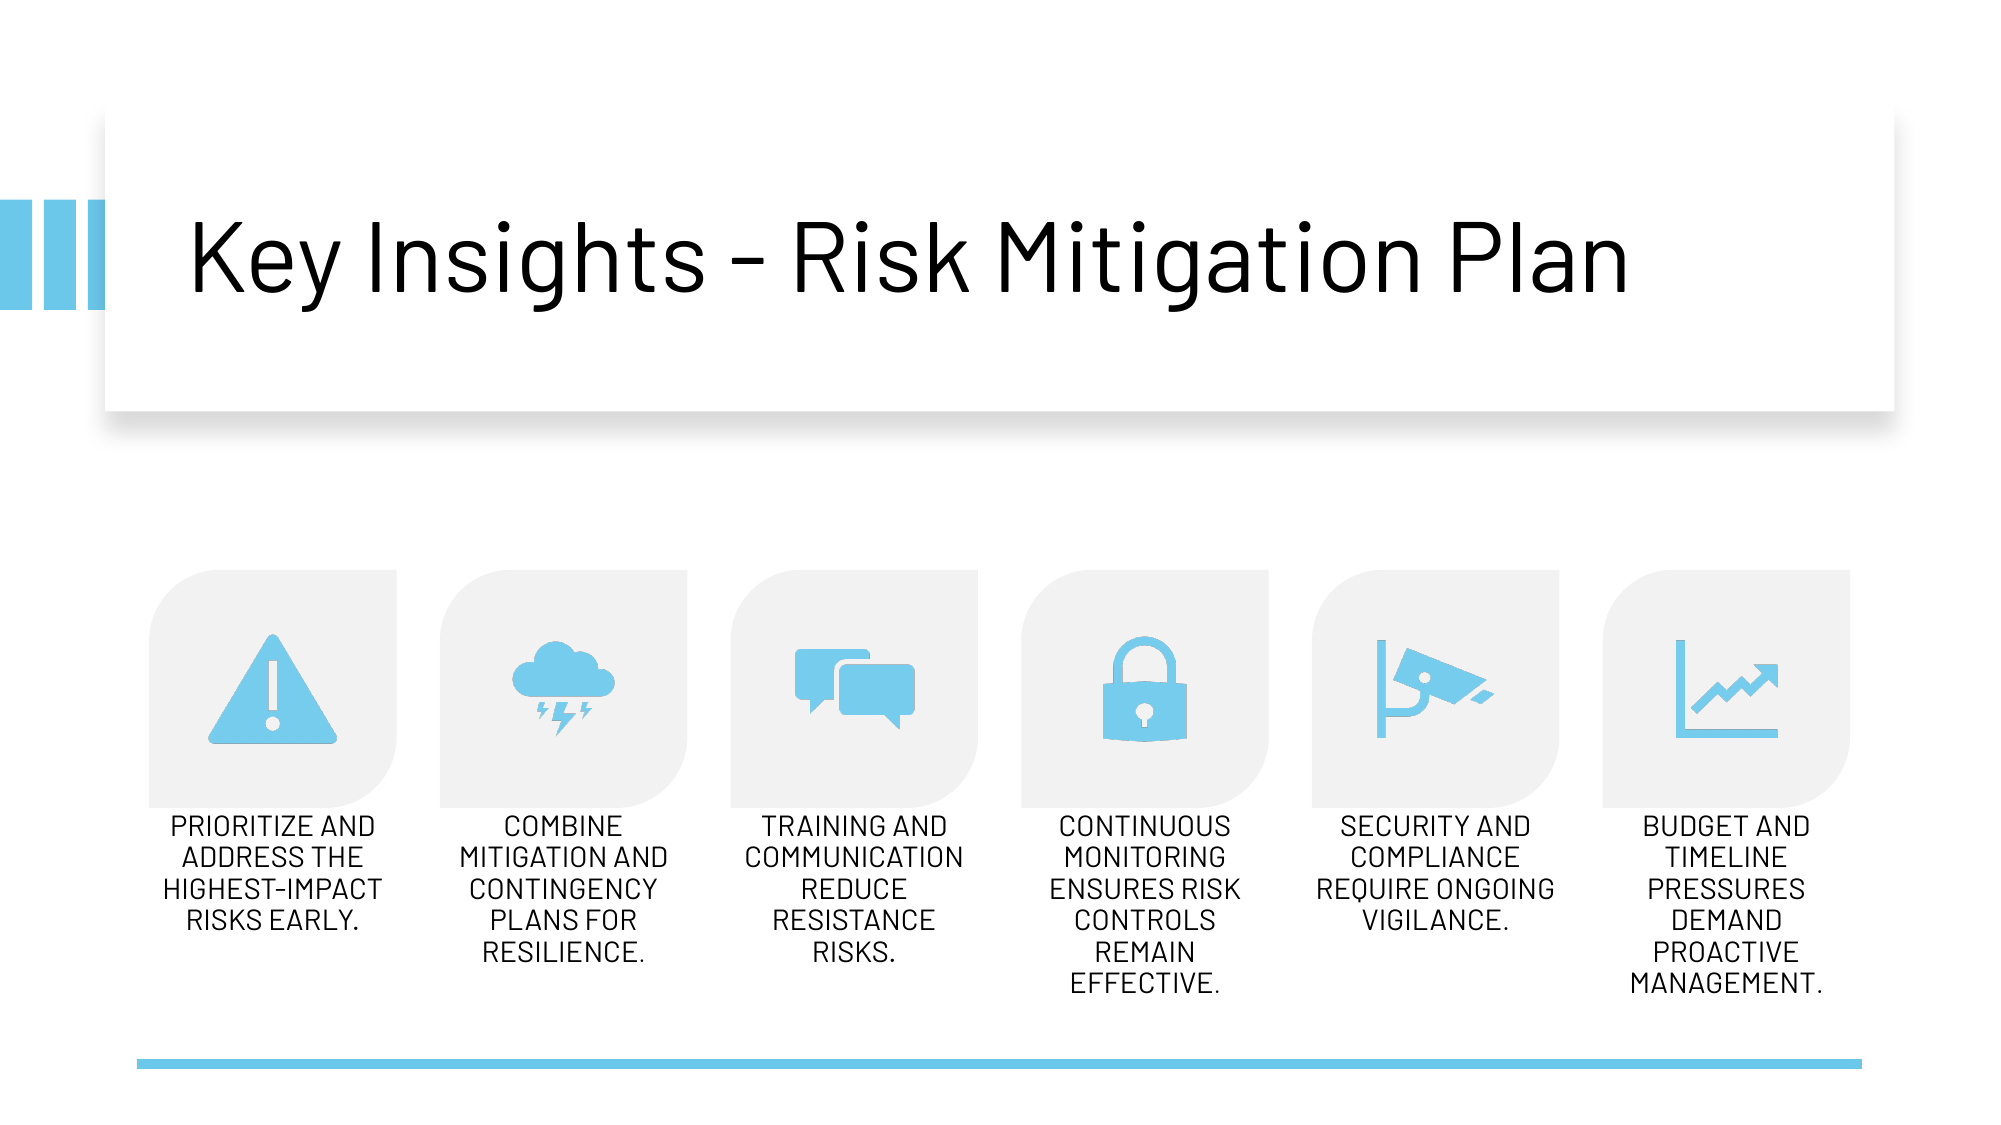

# Key Insights - Risk Mitigation Plan

Prioritize and address the highest-impact risks early.
Combine mitigation and contingency plans for resilience.
Training and communication reduce resistance risks.
Continuous monitoring ensures risk controls remain effective.
Security and compliance require ongoing vigilance.
Budget and timeline pressures demand proactive management.